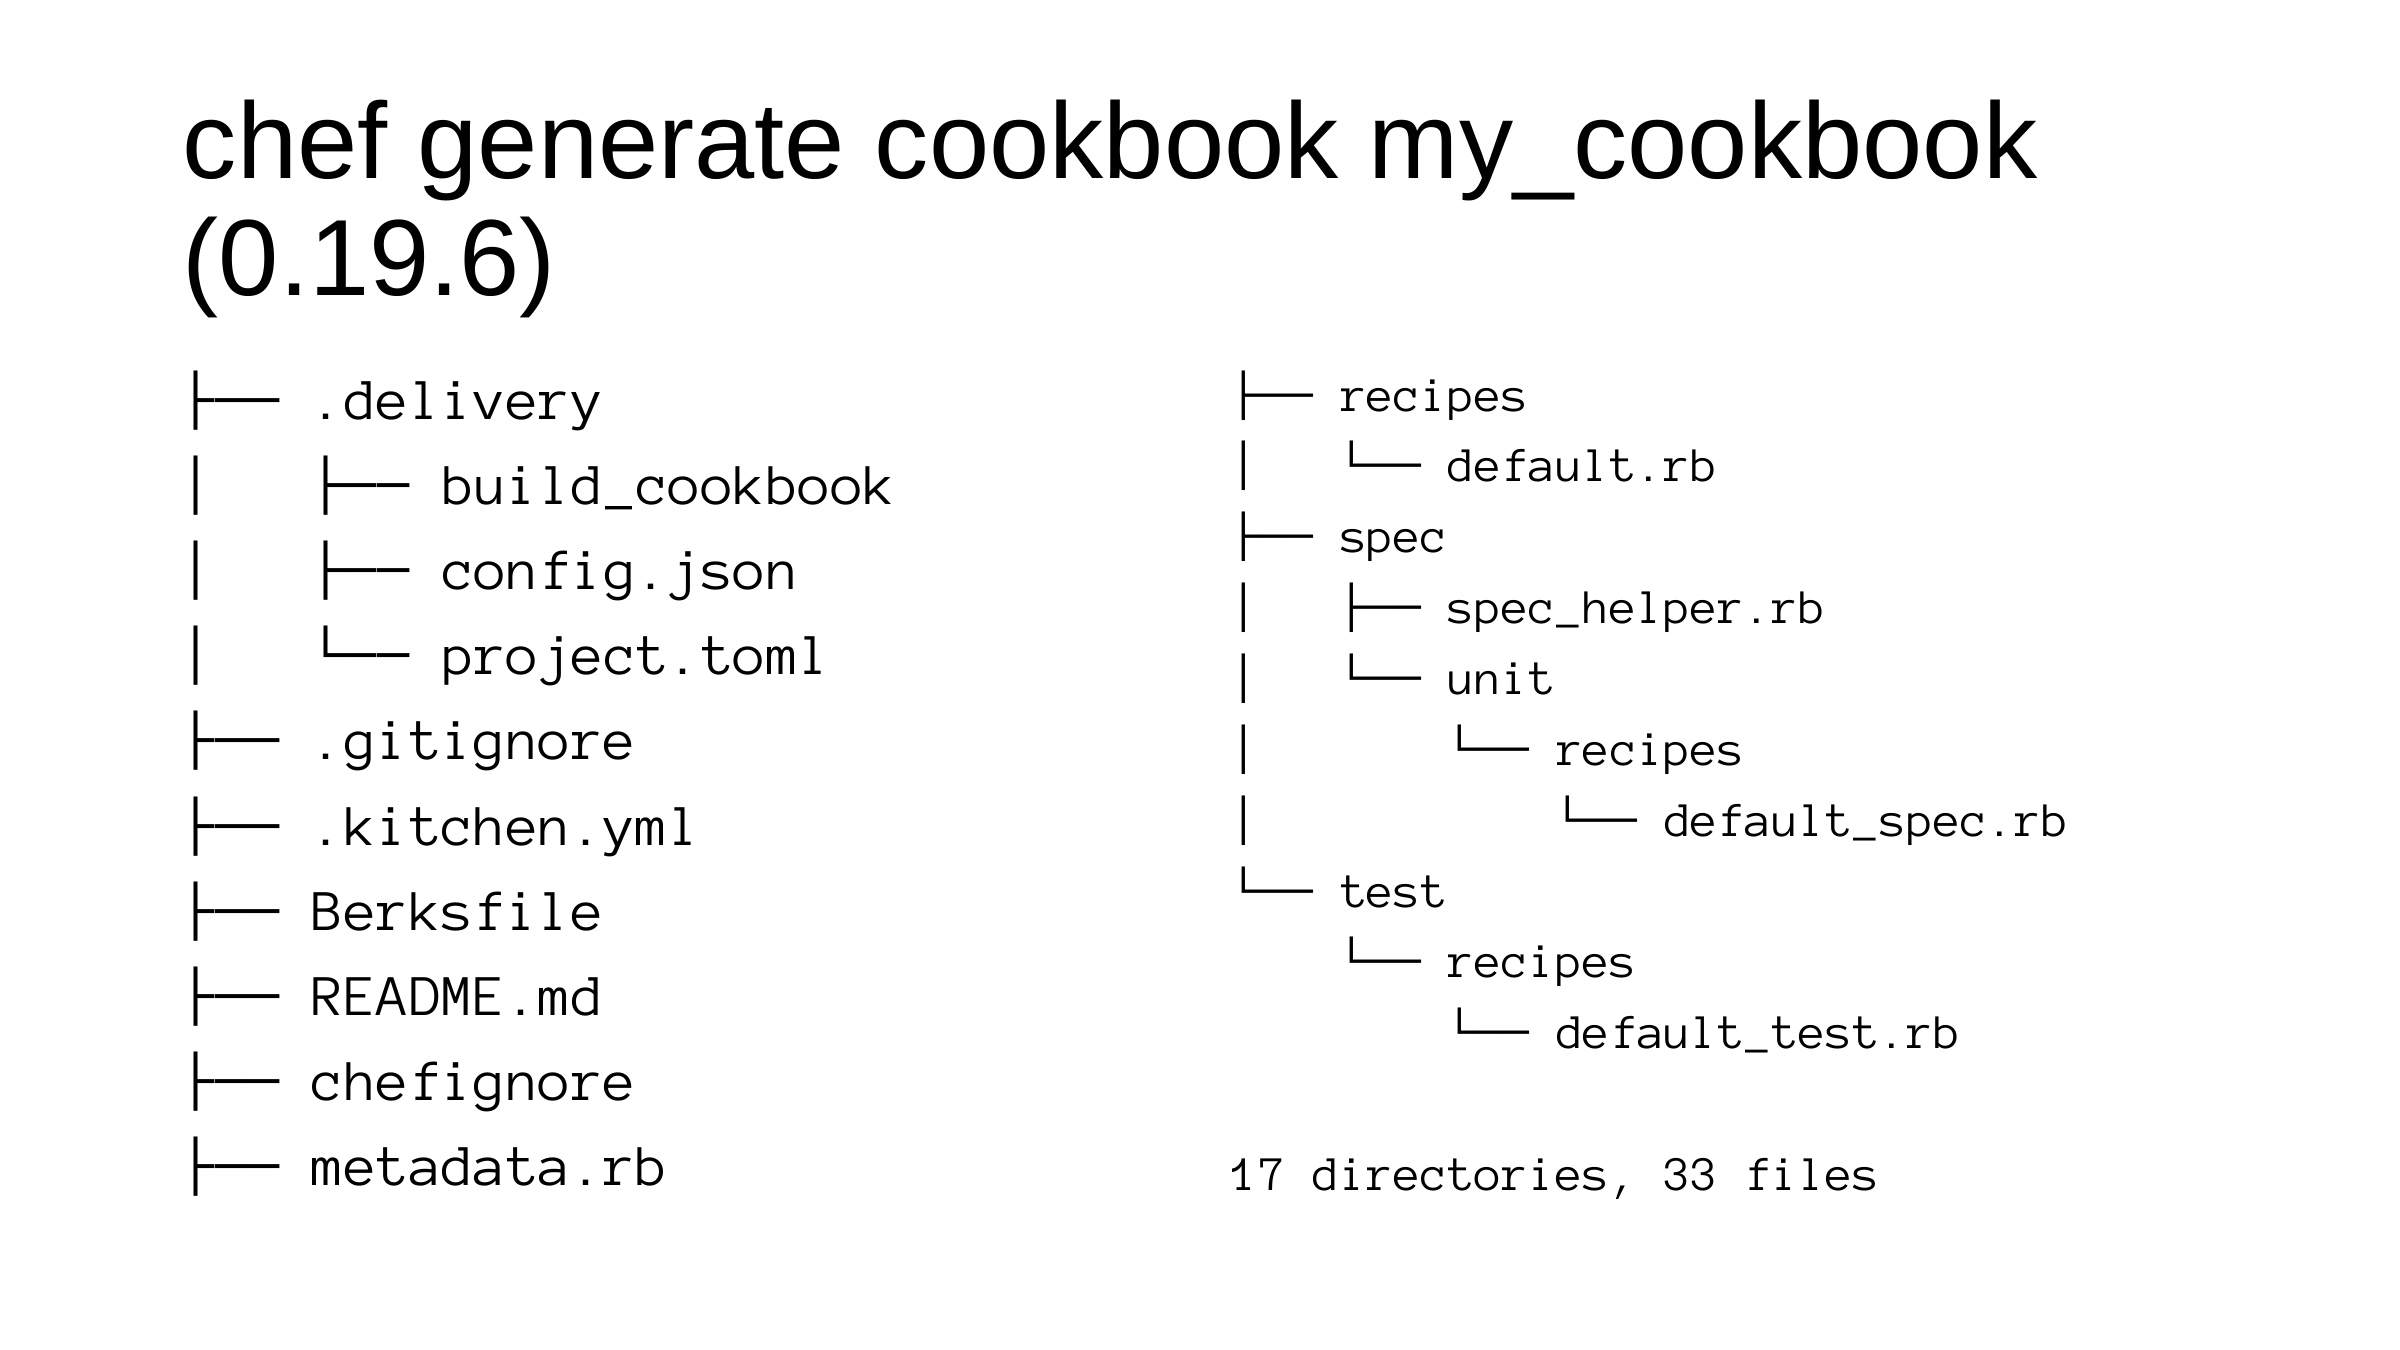

# chef generate cookbook my_cookbook (0.19.6)
├── .delivery
│   ├── build_cookbook
│   ├── config.json
│   └── project.toml
├── .gitignore
├── .kitchen.yml
├── Berksfile
├── README.md
├── chefignore
├── metadata.rb

├── recipes
│   └── default.rb
├── spec
│   ├── spec_helper.rb
│   └── unit
│       └── recipes
│           └── default_spec.rb
└── test
    └── recipes
        └── default_test.rb

17 directories, 33 files